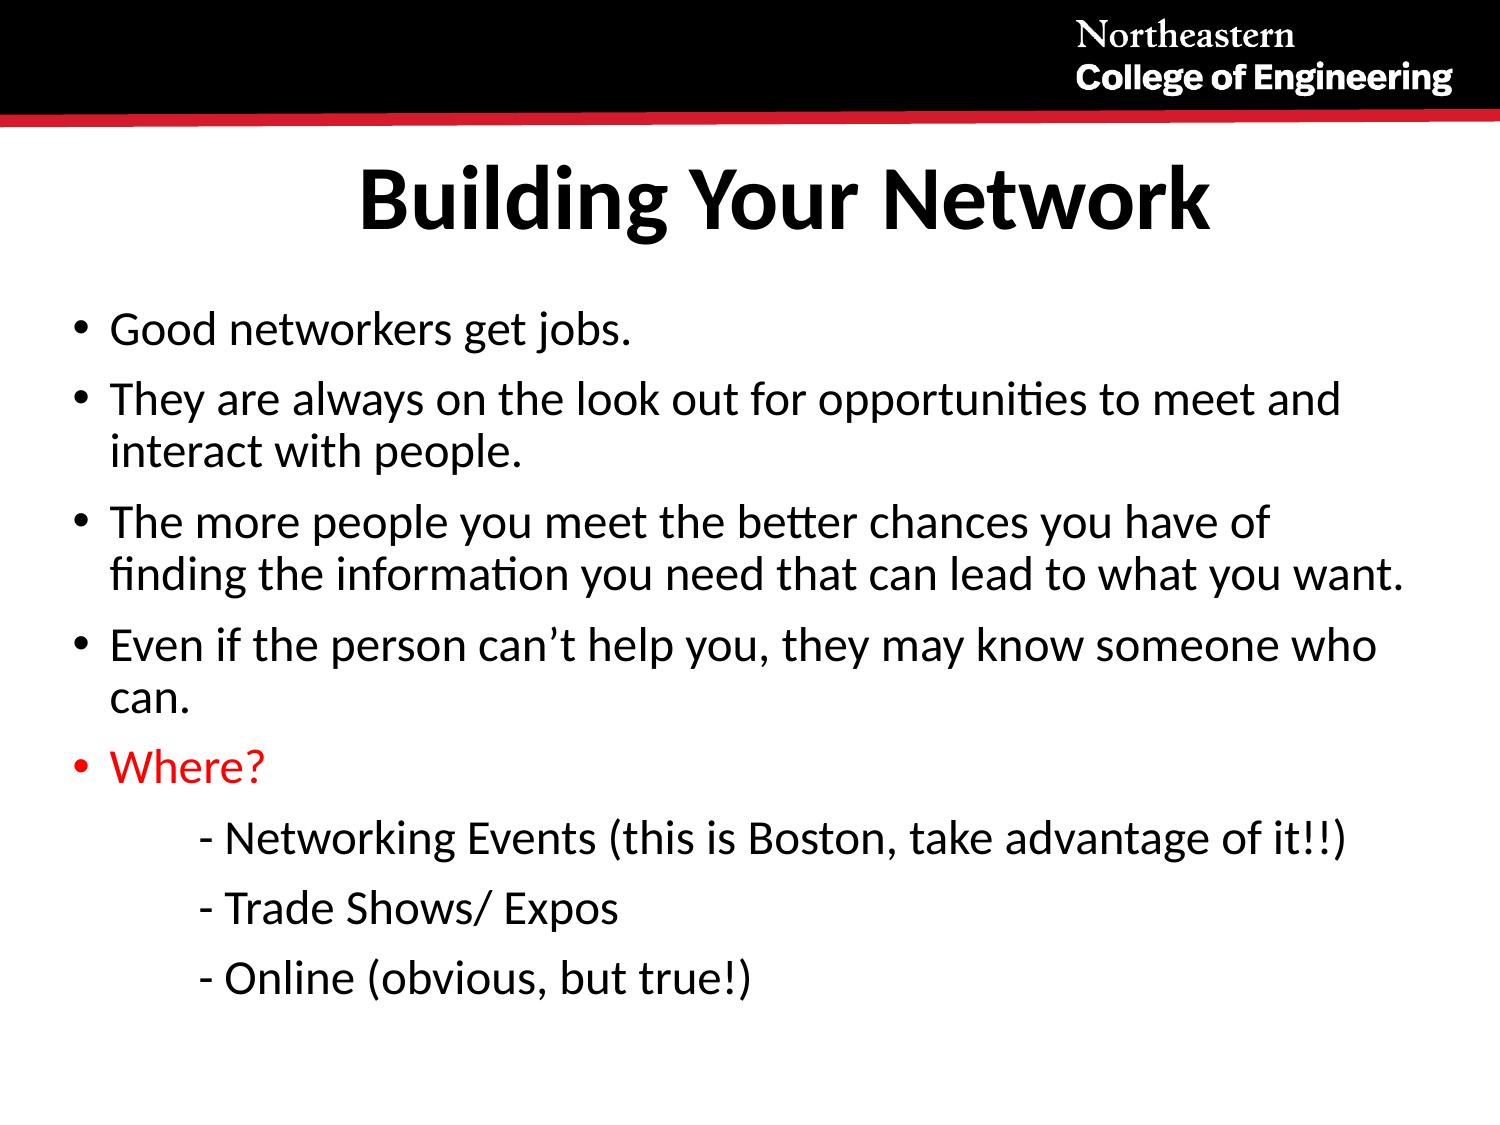

# Building Your Network
Good networkers get jobs.
They are always on the look out for opportunities to meet and interact with people.
The more people you meet the better chances you have of finding the information you need that can lead to what you want.
Even if the person can’t help you, they may know someone who can.
Where?
	- Networking Events (this is Boston, take advantage of it!!)
	- Trade Shows/ Expos
	- Online (obvious, but true!)